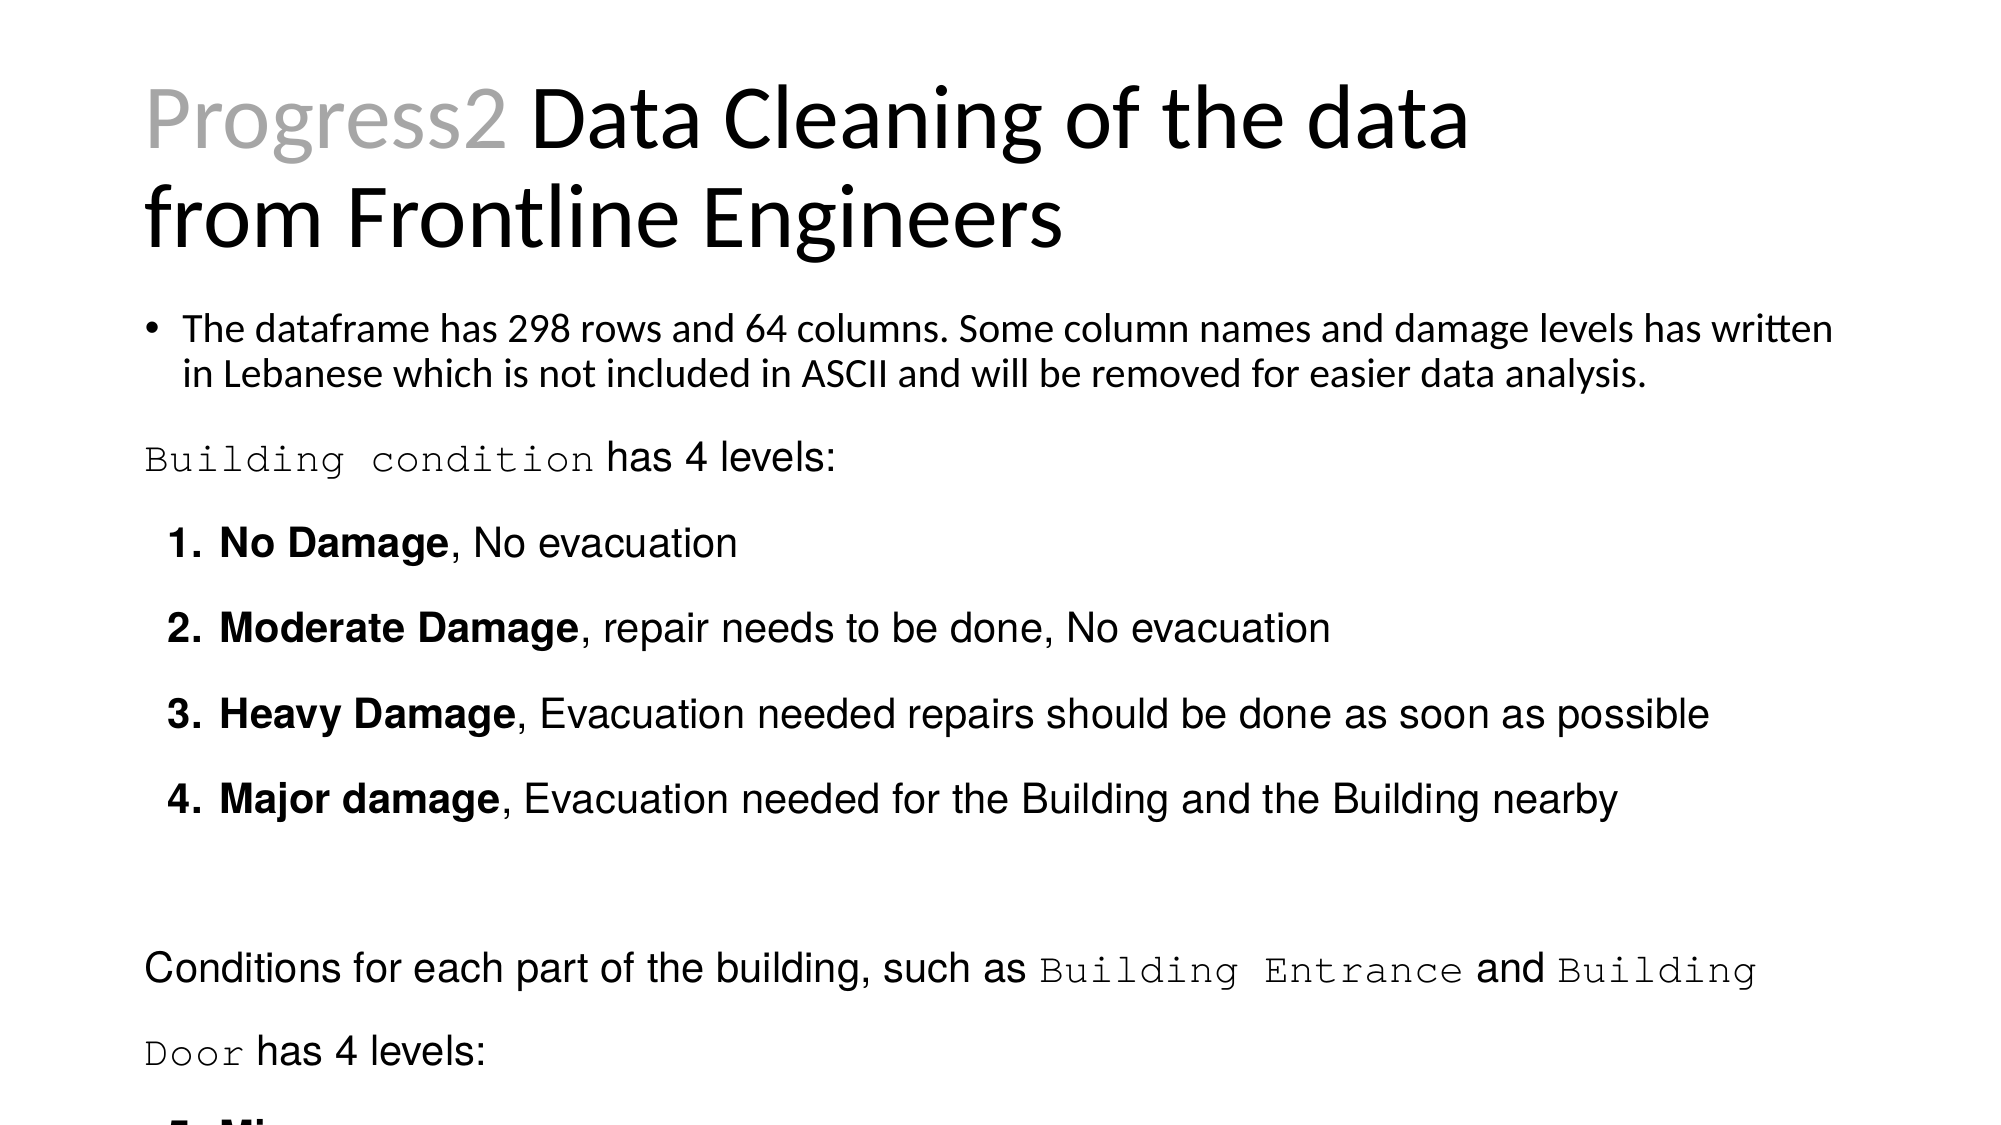

# Progress2 Data Cleaning of the data from Frontline Engineers
The dataframe has 298 rows and 64 columns. Some column names and damage levels has written in Lebanese which is not included in ASCII and will be removed for easier data analysis.
Building condition has 4 levels:
No Damage, No evacuation
Moderate Damage, repair needs to be done, No evacuation
Heavy Damage, Evacuation needed repairs should be done as soon as possible
Major damage, Evacuation needed for the Building and the Building nearby
Conditions for each part of the building, such as Building Entrance and Building Door has 4 levels:
Minor
Major
Severe